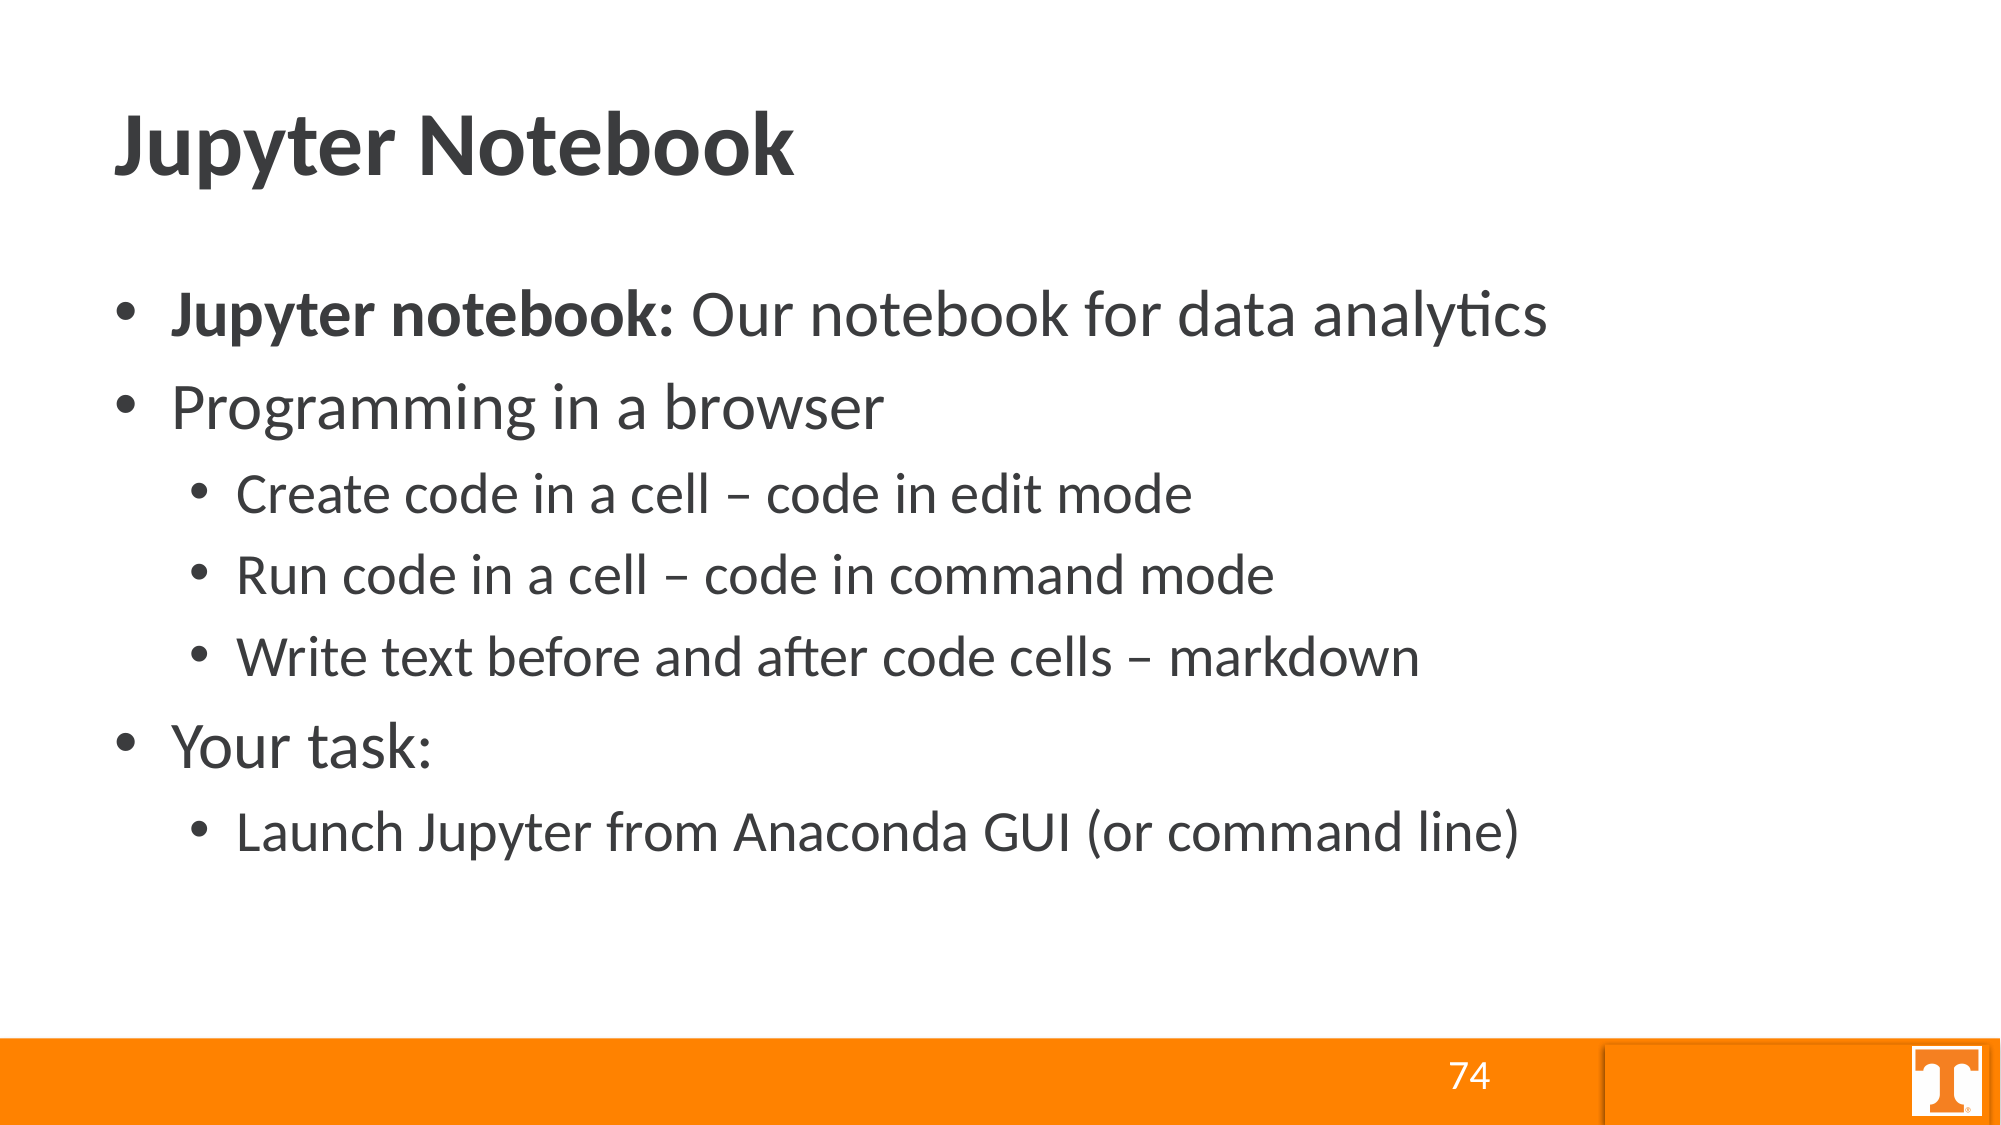

# Jupyter Notebook
Jupyter notebook: Our notebook for data analytics
Programming in a browser
Create code in a cell – code in edit mode
Run code in a cell – code in command mode
Write text before and after code cells – markdown
Your task:
Launch Jupyter from Anaconda GUI (or command line)

74